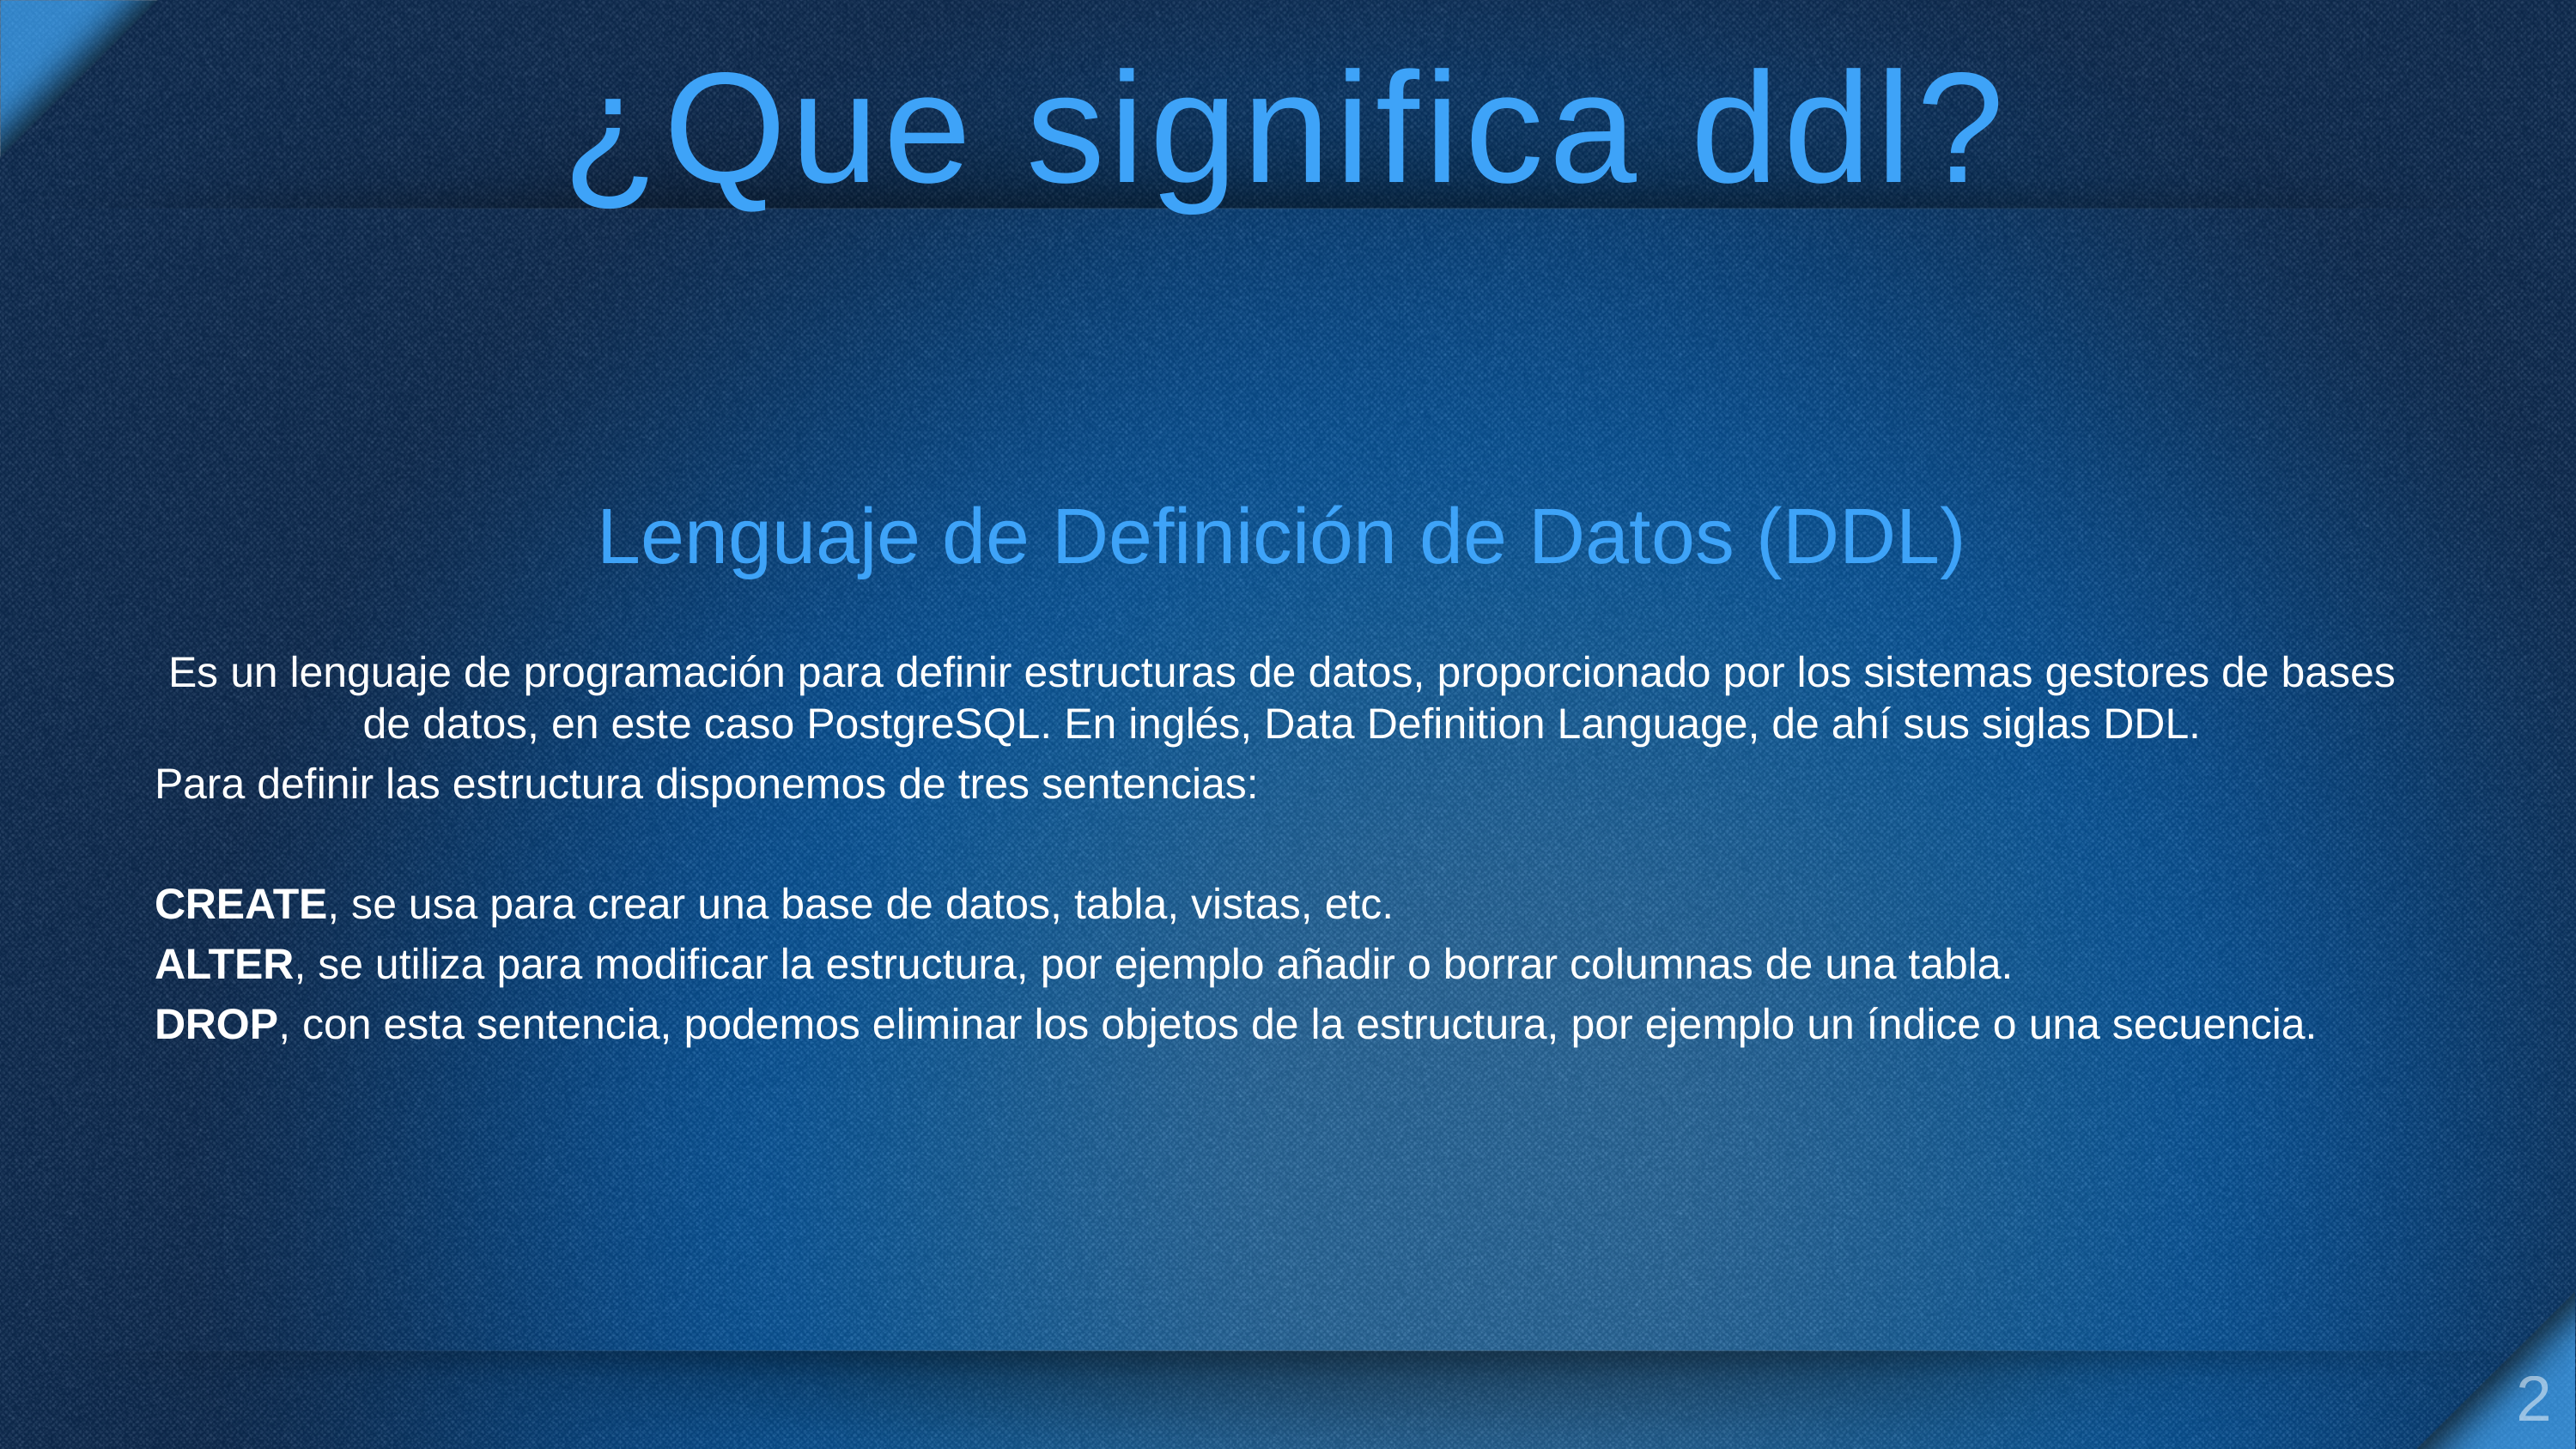

# ¿Que significa ddl?

Lenguaje de Definición de Datos (DDL)

Es un lenguaje de programación para definir estructuras de datos, proporcionado por los sistemas gestores de bases de datos, en este caso PostgreSQL. En inglés, Data Definition Language, de ahí sus siglas DDL.
Para definir las estructura disponemos de tres sentencias:

CREATE, se usa para crear una base de datos, tabla, vistas, etc.
ALTER, se utiliza para modificar la estructura, por ejemplo añadir o borrar columnas de una tabla.
DROP, con esta sentencia, podemos eliminar los objetos de la estructura, por ejemplo un índice o una secuencia.

2